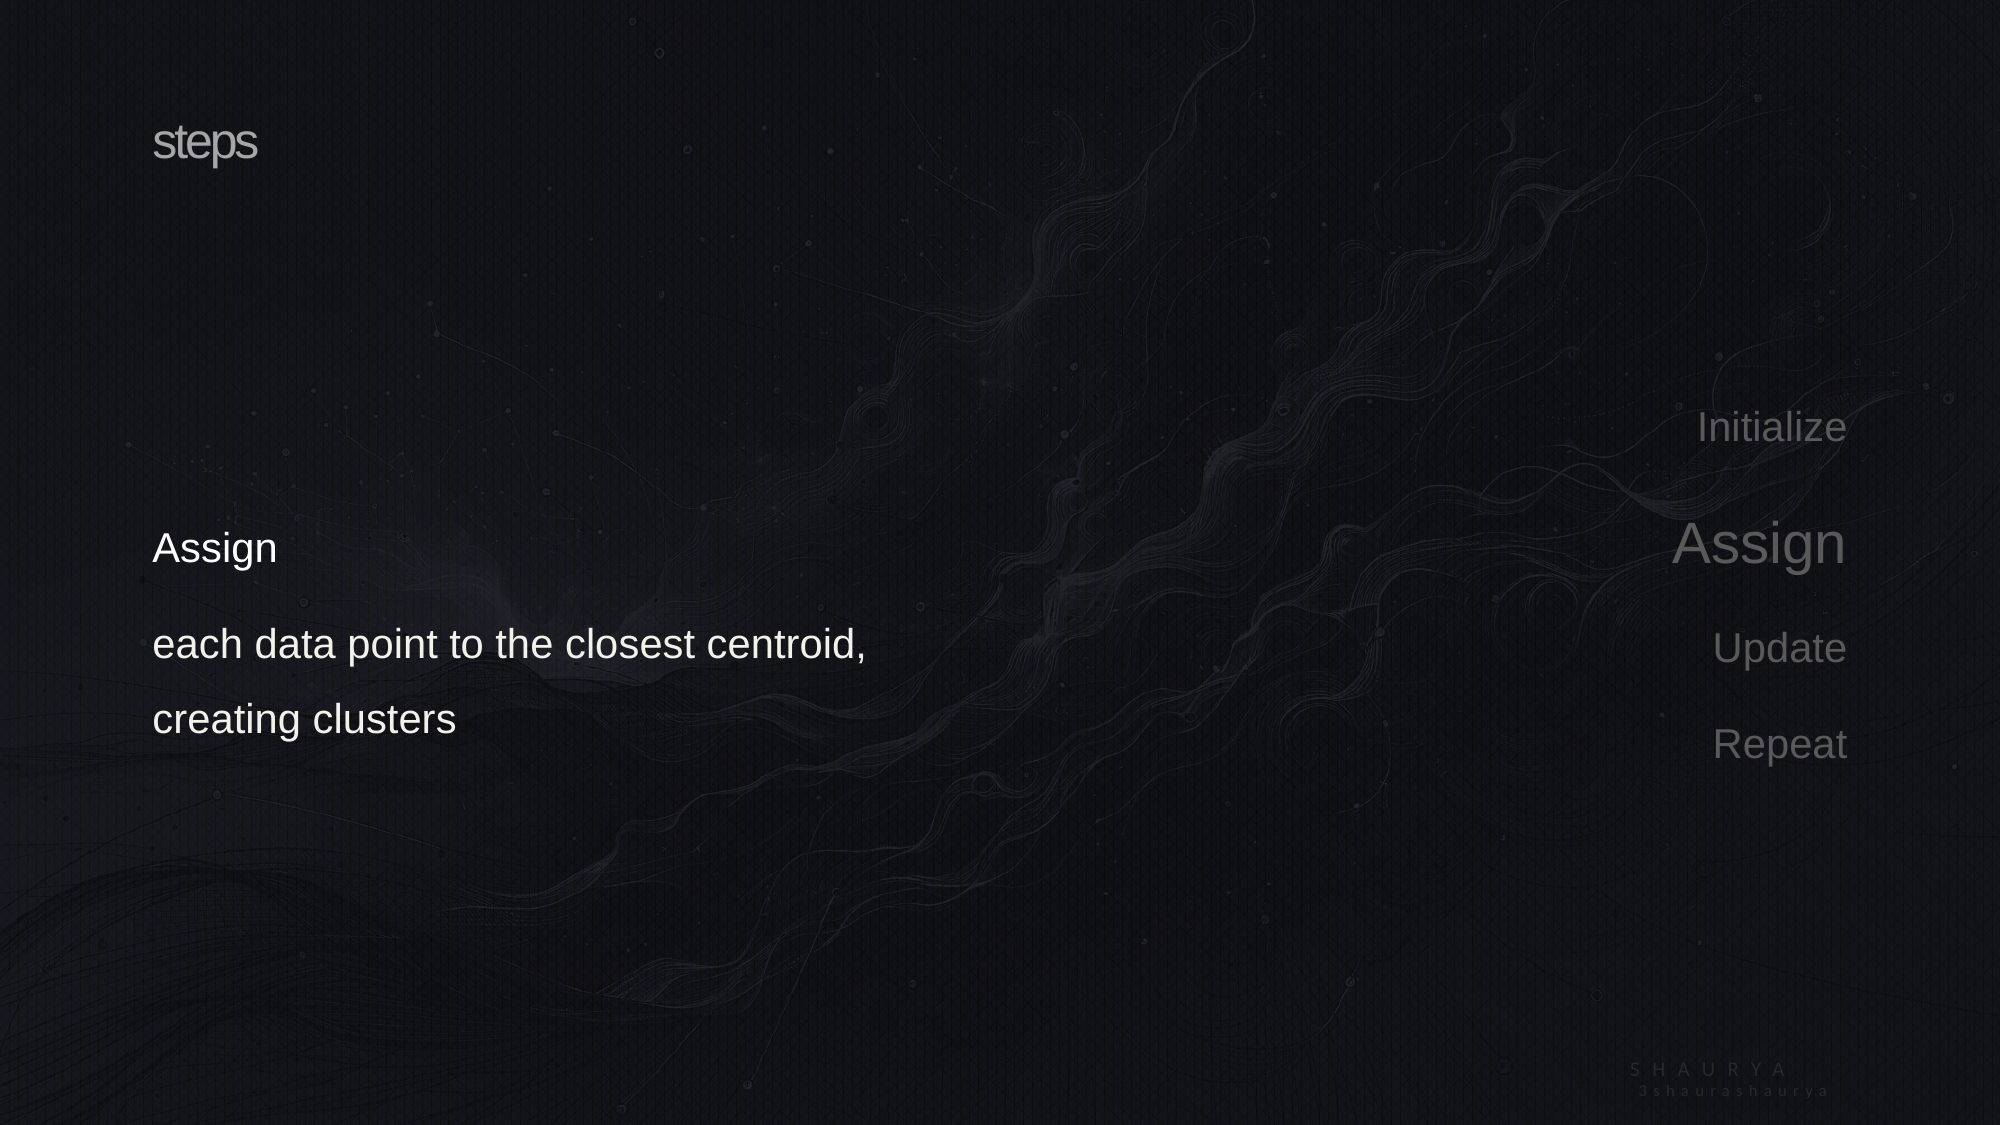

# steps
Assign
each data point to the closest centroid, creating clusters
Initialize
Assign
Update
Repeat